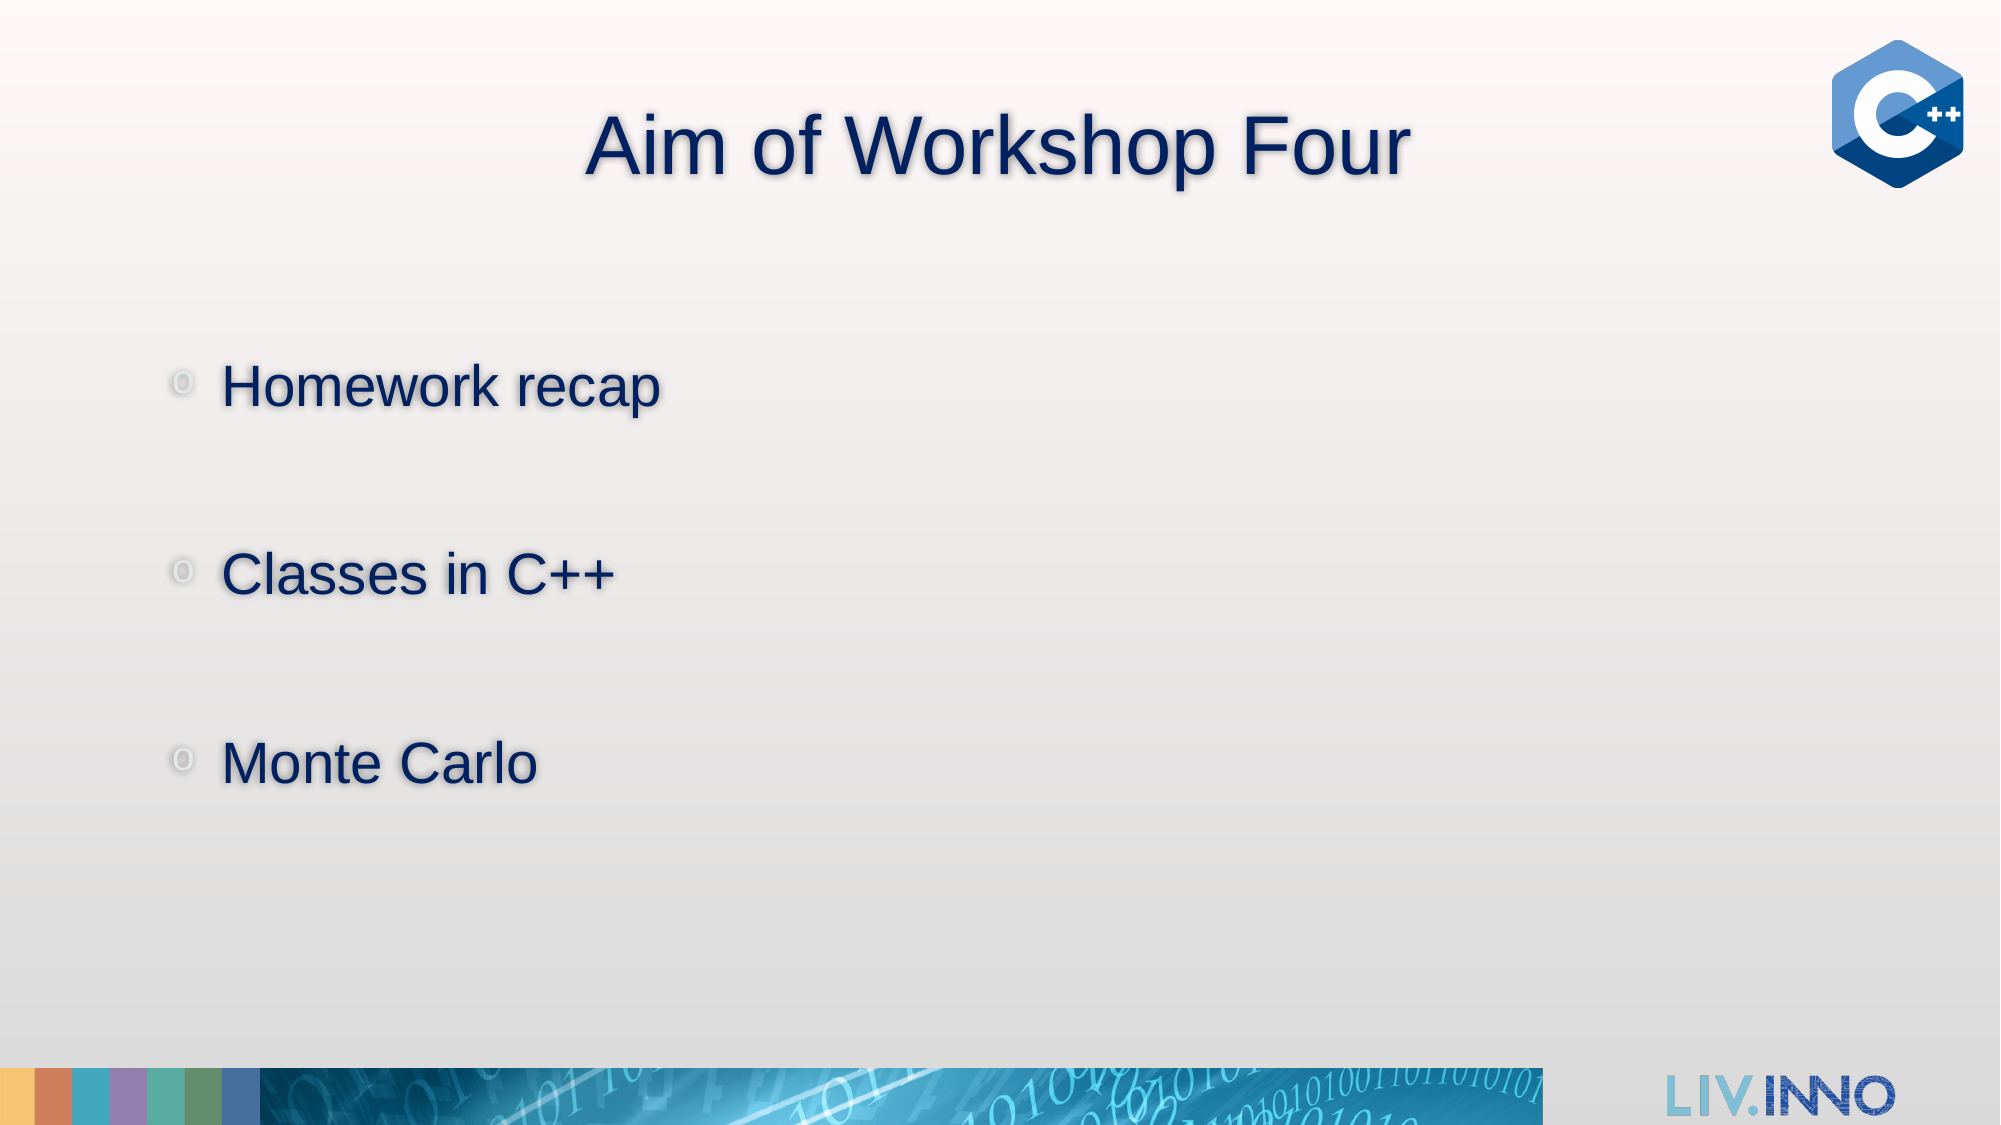

# Aim of Workshop Four
Homework recap

Classes in C++

Monte Carlo